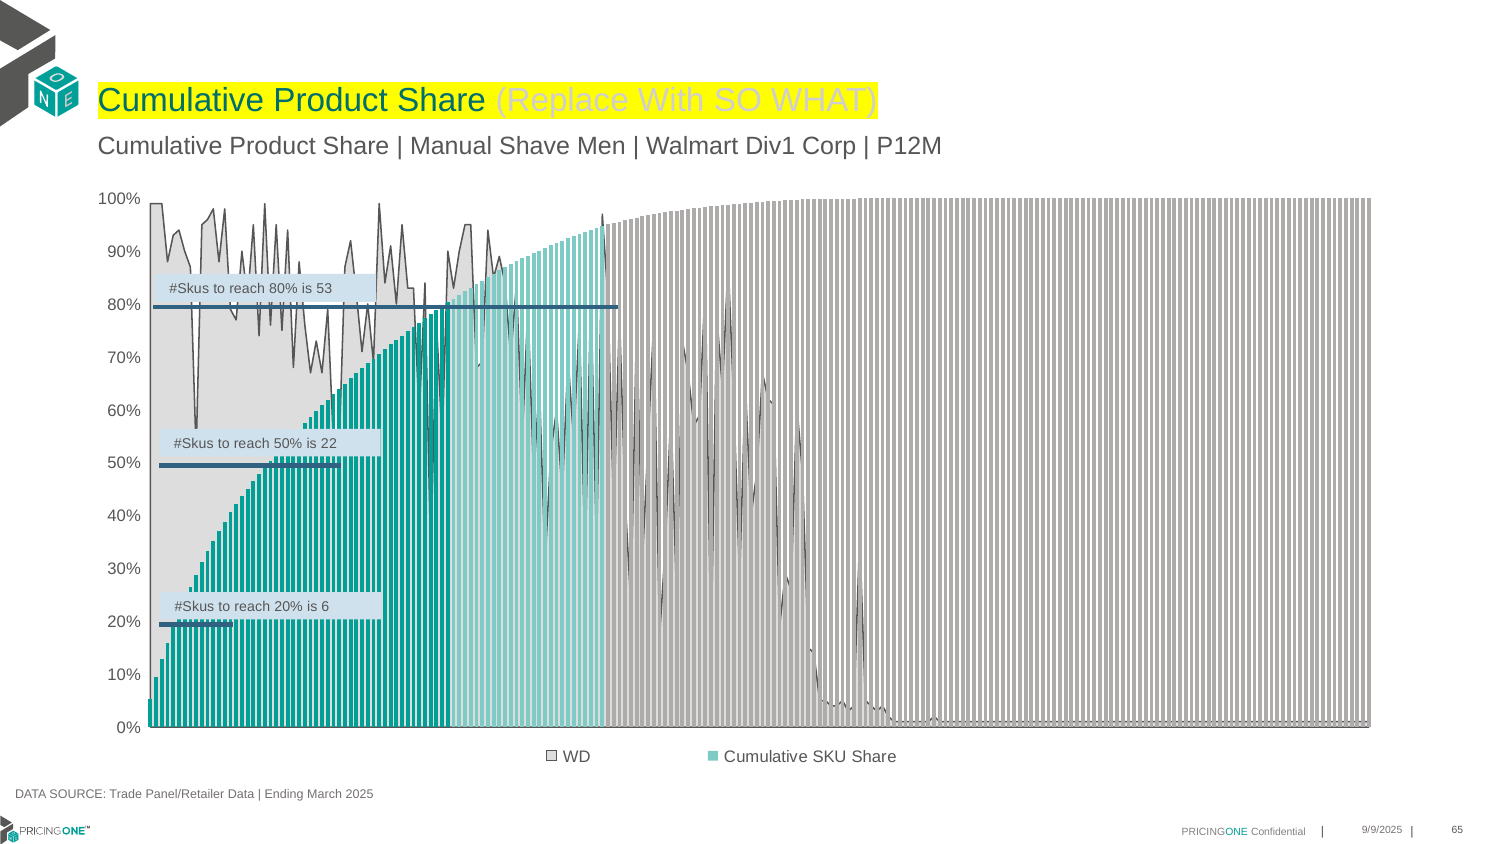

# Cumulative Product Share (Replace With SO WHAT)
Cumulative Product Share | Manual Shave Men | Walmart Div1 Corp | P12M

### Chart

| Category | WD | Cumulative SKU Share |
|---|---|---|
| Gillette | 0.99 | 0.05364896377722256 |
| Harry's | 0.99 | 0.09473422566836251 |
| Gillette | 0.99 | 0.12766184673401992 |
| Gillette | 0.88 | 0.1588765927617051 |
| Gillette | 0.93 | 0.1891103877821314 |
| Gillette | 0.94 | 0.21708926680348797 |
| Harry's | 0.9 | 0.24176312728542615 |
| Gillette | 0.87 | 0.2651348035971365 |
| Gillette | 0.52 | 0.288306211017896 |
| Gillette | 0.95 | 0.31118643724610373 |
| Gillette | 0.96 | 0.332128965950972 |
| Gillette | 0.98 | 0.35170856652217475 |
| Gillette | 0.88 | 0.3706724362570943 |
| Equate | 0.98 | 0.38832379418432406 |
| Gillette | 0.79 | 0.40569627680814674 |
| Gillette | 0.77 | 0.42220179063196583 |
| Gillette | 0.9 | 0.436844024106044 |
| Gillette | 0.81 | 0.4507543044574723 |
| Gillette | 0.95 | 0.4646180958943539 |
| Harry's | 0.74 | 0.47776177462674607 |
| Bic | 0.99 | 0.4908394728471283 |
| Gillette | 0.76 | 0.5038513069232466 |
| Gillette | 0.95 | 0.5166593519840962 |
| Harry's | 0.75 | 0.5290945838785404 |
| Schick | 0.94 | 0.5410504388431346 |
| Gillette | 0.68 | 0.552848324592467 |
| Harry's | 0.88 | 0.5645017979689523 |
| Gillette | 0.76 | 0.5758776469953004 |
| Gillette | 0.67 | 0.5869227207035035 |
| Gillette | 0.73 | 0.5977270004531942 |
| Gillette | 0.67 | 0.6082759693680527 |
| Schick | 0.79 | 0.6187561067611231 |
| Gillette | 0.54 | 0.629161885164468 |
| Gillette | 0.53 | 0.6395634452370187 |
| Schick | 0.87 | 0.6495507070416974 |
| Bic | 0.92 | 0.6593558824157455 |
| Gillette | 0.82 | 0.6689937209709748 |
| Gillette | 0.71 | 0.6784216612042676 |
| Bic | 0.8 | 0.6878456449341949 |
| Gillette | 0.69 | 0.6969493264431215 |
| Equate | 0.99 | 0.7060156539055662 |
| Gillette | 0.84 | 0.7148310052317192 |
| Gillette | 0.91 | 0.7235532041771597 |
| Harry's | 0.8 | 0.7319437841382964 |
| Schick | 0.95 | 0.740325840162035 |
| Schick | 0.83 | 0.7486202130891254 |
| Equate | 0.83 | 0.7568816539440839 |
| Bic | 0.59 | 0.764838764051187 |
| Dollar Shav | 0.84 | 0.7727227370298981 |
| Gillette | 0.32 | 0.7804800146250982 |
| Bic | 0.77 | 0.7882046510675313 |
| Gillette | 0.54 | 0.7957817622999106 |
| Equate | 0.9 | 0.8032547825834487 |
| Dollar Shav | 0.83 | 0.8103372145273725 |
| Bic | 0.9 | 0.8173603861966207 |
| Bic | 0.95 | 0.8242511313708648 |
| Equate | 0.95 | 0.8311354763190762 |
| Schick | 0.68 | 0.8378085265323987 |
| Gillette | 0.69 | 0.8443193310157919 |
| Equate | 0.94 | 0.8508279826958832 |
| Bic | 0.85 | 0.8572409800887221 |
| Bic | 0.89 | 0.8634985683567121 |
| Bic | 0.84 | 0.8693759831983592 |
| Gillette | 0.7 | 0.875247986939815 |
| Comfort 3 | 0.84 | 0.8810965716723783 |
| Van Der Hag | 0.54 | 0.8863169160359582 |
| Van Der Hag | 0.8 | 0.8914499554980646 |
| Dollar Shav | 0.47 | 0.8964299131902431 |
| Comfort 3 | 0.65 | 0.9012191441466469 |
| Schick | 0.31 | 0.9059767812599984 |
| Gillette | 0.52 | 0.9107009626463607 |
| Gillette | 0.6 | 0.9153563997867443 |
| Gillette | 0.44 | 0.9198917454132052 |
| Equate | 0.7 | 0.9243567176452427 |
| Equate | 0.54 | 0.928480005082943 |
| Bic | 0.77 | 0.9322502909630029 |
| Gillette | 0.31 | 0.9359782480754374 |
| Bic | 0.83 | 0.9396706257495173 |
| Gillette | 0.33 | 0.9433068268941919 |
| Equate | 0.97 | 0.9468874333481915 |
| Bic | 0.81 | 0.9504220745425016 |
| Gillette | 0.4 | 0.9533370283971628 |
| Gillette | 0.78 | 0.9560813289522428 |
| Gillette | 0.43 | 0.9587786751217919 |
| Gillette | 0.23 | 0.9610879930421398 |
| Bic | 0.77 | 0.9633153298853958 |
| Harry's | 0.31 | 0.9655338809638252 |
| Gillette | 0.54 | 0.967721390945996 |
| Gillette | 0.77 | 0.9698131593651046 |
| Gillette | 0.17 | 0.9716696031097651 |
| Gillette | 0.34 | 0.9733415457930645 |
| Gillette | 0.6 | 0.9749965860612503 |
| Gillette | 0.24 | 0.9765312729880846 |
| Bic | 0.73 | 0.9780282276732625 |
| Equate | 0.67 | 0.9794804680520208 |
| Harry's | 0.57 | 0.9808669606542614 |
| Gillette | 0.59 | 0.9822527550500256 |
| Schick | 0.84 | 0.9834894532711642 |
| Harry's | 0.14 | 0.9846416394167345 |
| Bic | 0.78 | 0.9857145500353088 |
| Schick | 0.64 | 0.9867844932763589 |
| Schick | 0.88 | 0.9878425088234388 |
| Gillette | 0.61 | 0.9888989534059471 |
| Gillette | 0.28 | 0.9899338699554363 |
| Gillette | 0.65 | 0.9909541823527963 |
| Gillette | 0.4 | 0.9919580287140903 |
| Bic | 0.48 | 0.9928031494697732 |
| Bic | 0.67 | 0.9936300877651358 |
| Dollar Shav | 0.62 | 0.9944179555897624 |
| Bic | 0.61 | 0.9950729314484007 |
| Gillette | 0.19 | 0.9956792946811269 |
| Gillette | 0.29 | 0.9962539477030548 |
| Gillette | 0.26 | 0.9968186803746318 |
| Harry's | 0.61 | 0.9973437025528696 |
| Harry's | 0.48 | 0.9978212175987828 |
| Gillette | 0.15 | 0.9982517491672286 |
| Gillette | 0.14 | 0.998594132168042 |
| Gillette | 0.05 | 0.9988002776301683 |
| Schick | 0.05 | 0.9989456209449838 |
| Schick | 0.04 | 0.9990730145349713 |
| Schick | 0.04 | 0.9991958697828629 |
| Gillette | 0.05 | 0.9993024335463075 |
| Bic | 0.03 | 0.9994084736548949 |
| Schick | 0.04 | 0.999510179064942 |
| Gillette | 0.36 | 0.9995832580094609 |
| Cremo | 0.05 | 0.9996520022554395 |
| Bic | 0.04 | 0.9997191173529734 |
| Bic | 0.03 | 0.9997626097980593 |
| Cremo | 0.04 | 0.9997975783057471 |
| Bic | 0.02 | 0.9998306849294981 |
| Harry's | 0.01 | 0.999845900012294 |
| Comfort 3 | 0.01 | 0.9998606205321693 |
| Schick | 0.01 | 0.9998735955358538 |
| Dollar Shav | 0.01 | 0.9998855523217604 |
| Gillette | 0.01 | 0.9998959963269682 |
| Bic | 0.01 | 0.9999056257579538 |
| Harry's | 0.01 | 0.9999146442582727 |
| Bic | 0.02 | 0.9999224118053215 |
| Van Der Hag | 0.01 | 0.999929364778148 |
| Schick | 0.01 | 0.9999355322686886 |
| Bic | 0.01 | 0.9999415542995467 |
| Schick | 0.01 | 0.9999466744803729 |
| Dollar Shav | 0.01 | 0.9999515910176434 |
| Gillette | 0.01 | 0.9999555475210091 |
| Gillette | 0.01 | 0.9999594167485653 |
| Dollar Shav | 0.01 | 0.9999626168615816 |
| Gillette | 0.01 | 0.9999646532971375 |
| Gillette | 0.01 | 0.9999665733649473 |
| Gillette | 0.01 | 0.9999684352488841 |
| Gillette | 0.01 | 0.9999701225812019 |
| Equate | 0.01 | 0.9999717517296466 |
| Dollar Shav | 0.01 | 0.9999733226942182 |
| Van Der Hag | 0.01 | 0.9999747481991074 |
| Gillette | 0.01 | 0.9999760282443139 |
| Cremo | 0.01 | 0.9999772501056474 |
| Schick | 0.01 | 0.9999784428750444 |
| Gillette | 0.01 | 0.9999794610928224 |
| Schick | 0.01 | 0.9999804211267274 |
| Schick | 0.01 | 0.9999813811606323 |
| Comfort 3 | 0.01 | 0.9999822539187276 |
| Schick | 0.01 | 0.9999830394010135 |
| Harry's | 0.01 | 0.9999837957913629 |
| Equate | 0.01 | 0.9999845230897757 |
| Schick | 0.01 | 0.9999851922043155 |
| Gillette | 0.01 | 0.9999858613188553 |
| Gillette | 0.01 | 0.9999865013414585 |
| Gillette | 0.01 | 0.9999870831801887 |
| Gillette | 0.01 | 0.9999876650189189 |
| Schick | 0.01 | 0.9999882177657127 |
| All Others | 0.01 | 0.9999887705125065 |
| Dollar Shav | 0.01 | 0.9999892068915541 |
| Gillette | 0.01 | 0.9999896432706018 |
| Gillette | 0.01 | 0.9999900796496495 |
| Equate | 0.01 | 0.9999905160286972 |
| Gillette | 0.01 | 0.9999909524077448 |
| Gillette | 0.01 | 0.999991359694856 |
| Gillette | 0.01 | 0.9999917669819671 |
| Gillette | 0.01 | 0.9999921742690783 |
| Bic | 0.01 | 0.9999925815561894 |
| Schick | 0.01 | 0.999992959751364 |
| All Others | 0.01 | 0.9999933379465387 |
| Schick | 0.01 | 0.9999936870497768 |
| Schick | 0.01 | 0.9999940361530149 |
| Cremo | 0.01 | 0.999994385256253 |
| Bic | 0.01 | 0.9999947052675546 |
| Schick | 0.01 | 0.9999950252788563 |
| Harry's | 0.01 | 0.999995345290158 |
| Schick | 0.01 | 0.9999956653014597 |
| Bic | 0.01 | 0.9999959271288883 |
| Schick | 0.01 | 0.9999961889563169 |
| Gillette | 0.01 | 0.9999964507837455 |
| Bic | 0.01 | 0.9999967126111742 |
| Schick | 0.01 | 0.9999969744386028 |
| Bic | 0.01 | 0.9999972362660314 |
| Harry's | 0.01 | 0.9999974690015235 |
| Bic | 0.01 | 0.9999977017370156 |
| Gillette | 0.01 | 0.9999979344725077 |
| Gillette | 0.01 | 0.9999981381160633 |
| Schick | 0.01 | 0.9999983417596189 |
| Gillette | 0.01 | 0.9999985454031745 |
| Schick | 0.01 | 0.99999874904673 |
| Equate | 0.01 | 0.9999989235983491 |
| Dollar Shav | 0.01 | 0.9999990981499681 |
| Schick | 0.01 | 0.9999992727015872 |
| Edgewell Pe | 0.01 | 0.9999993890693332 |
| Bic | 0.01 | 0.9999995054370792 |
| Schick | 0.01 | 0.9999995927128887 |
| Gillette | 0.01 | 0.9999996799886983 |
| Gillette | 0.01 | 0.9999997381725714 |
| Schick | 0.01 | 0.9999997963564444 |
| Bic | 0.01 | 0.9999998545403175 |
| Equate | 0.01 | 0.9999999127241905 |
| Schick | 0.01 | 0.9999999709080636 |
| Gillette | 0.01 | 1.0 |
#Skus to reach 80% is 53
#Skus to reach 50% is 22
#Skus to reach 20% is 6
DATA SOURCE: Trade Panel/Retailer Data | Ending March 2025

9/9/2025
65